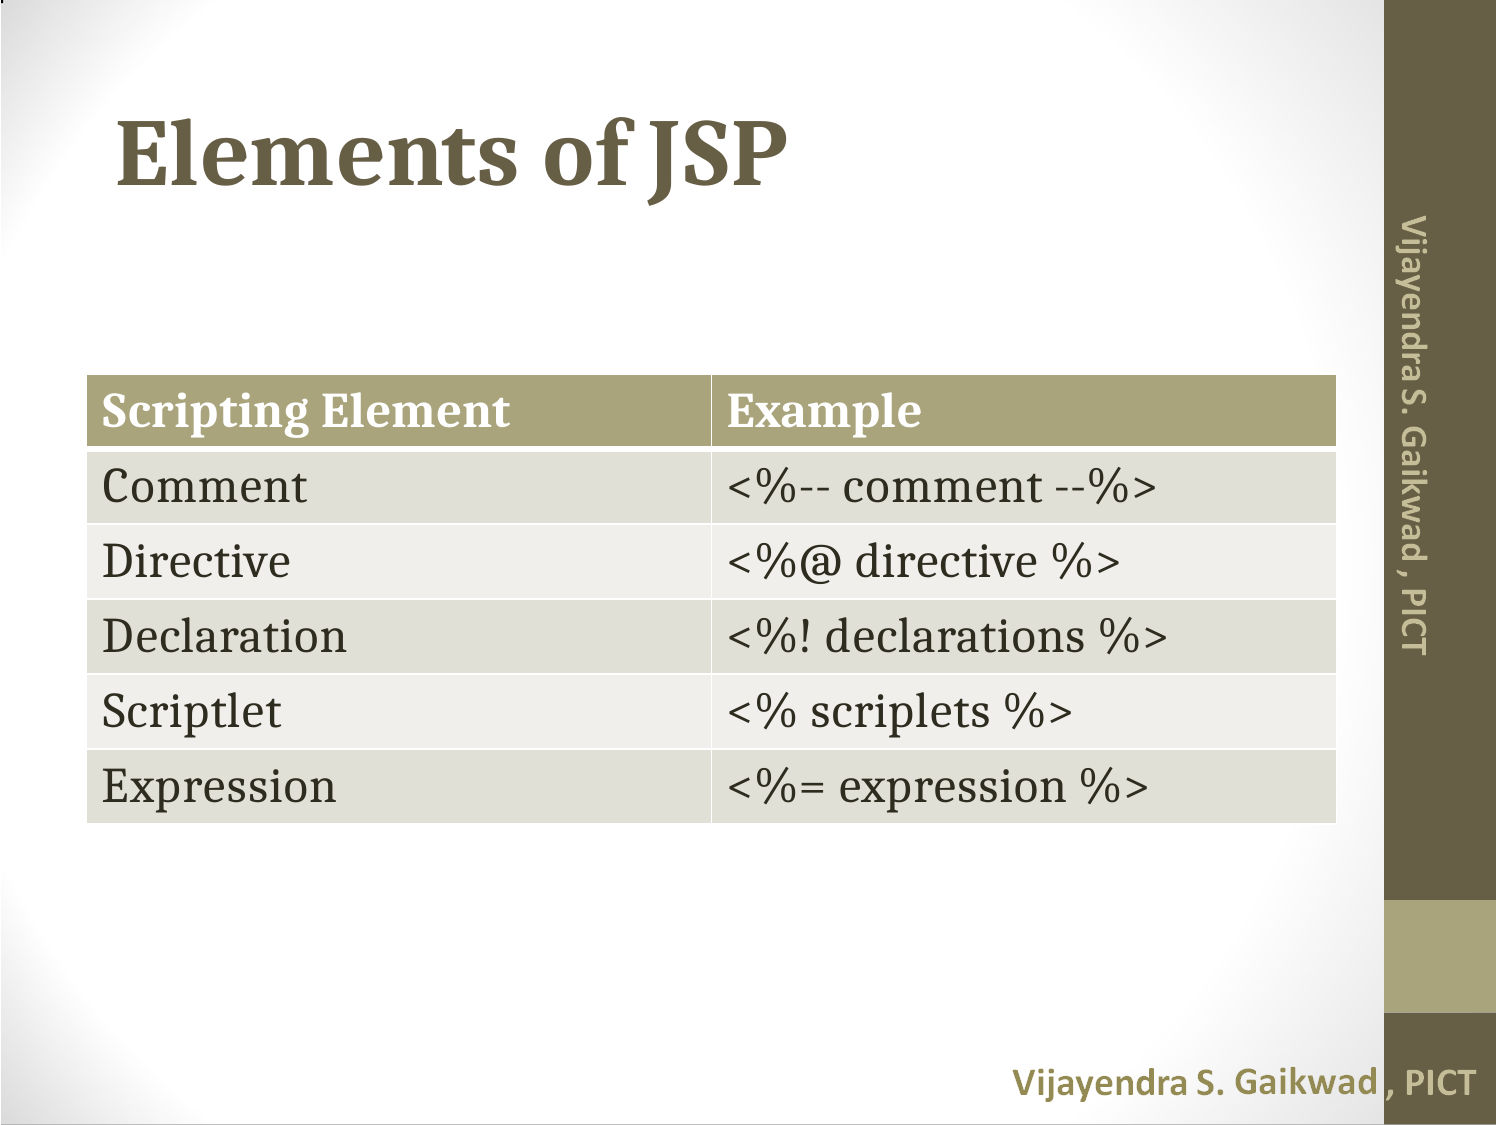

# Elements of JSP
| Scripting Element | Example |
| --- | --- |
| Comment | <%-- comment --%> |
| Directive | <%@ directive %> |
| Declaration | <%! declarations %> |
| Scriptlet | <% scriplets %> |
| Expression | <%= expression %> |